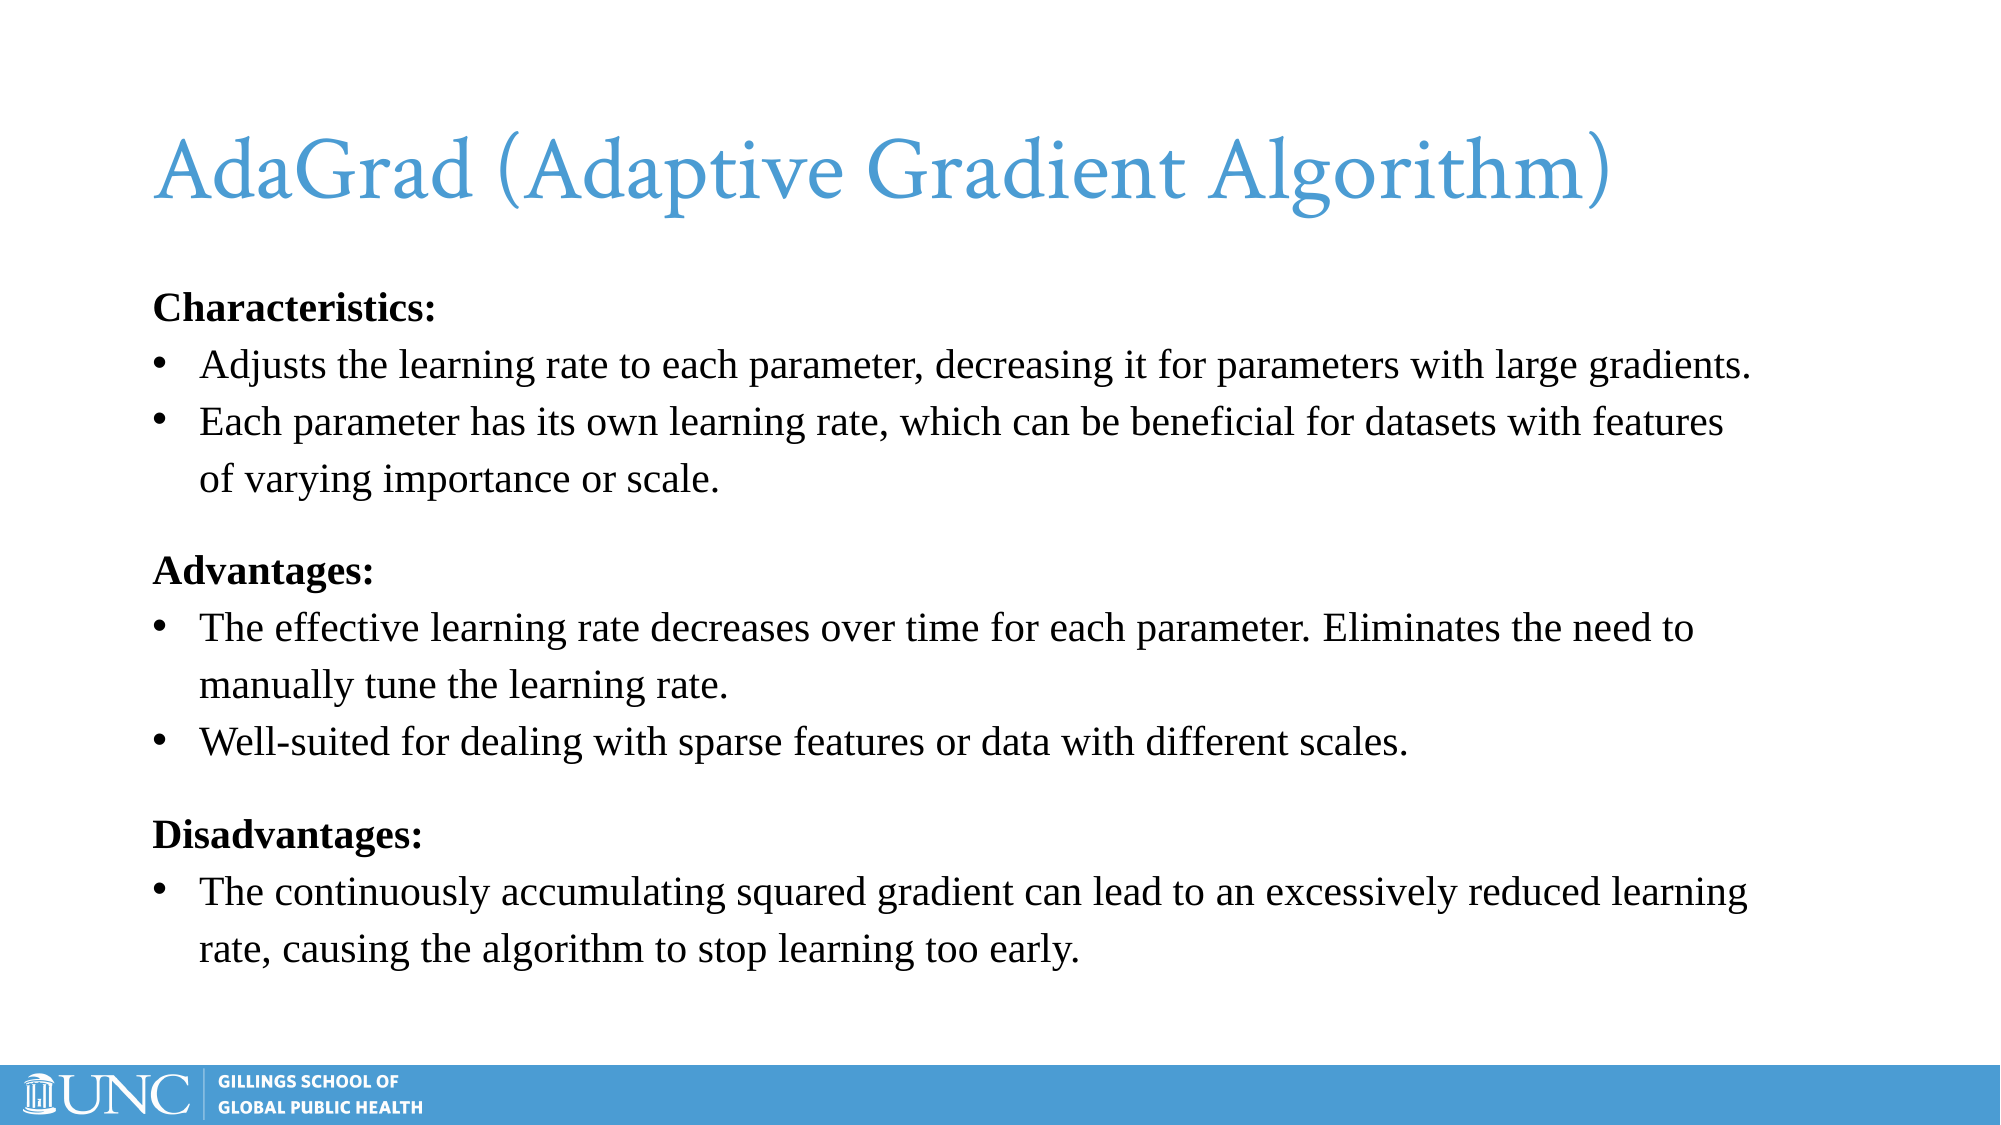

# AdaGrad (Adaptive Gradient Algorithm)
Characteristics:
Adjusts the learning rate to each parameter, decreasing it for parameters with large gradients.
Each parameter has its own learning rate, which can be beneficial for datasets with features of varying importance or scale.
Advantages:
The effective learning rate decreases over time for each parameter. Eliminates the need to manually tune the learning rate.
Well-suited for dealing with sparse features or data with different scales.
Disadvantages:
The continuously accumulating squared gradient can lead to an excessively reduced learning rate, causing the algorithm to stop learning too early.